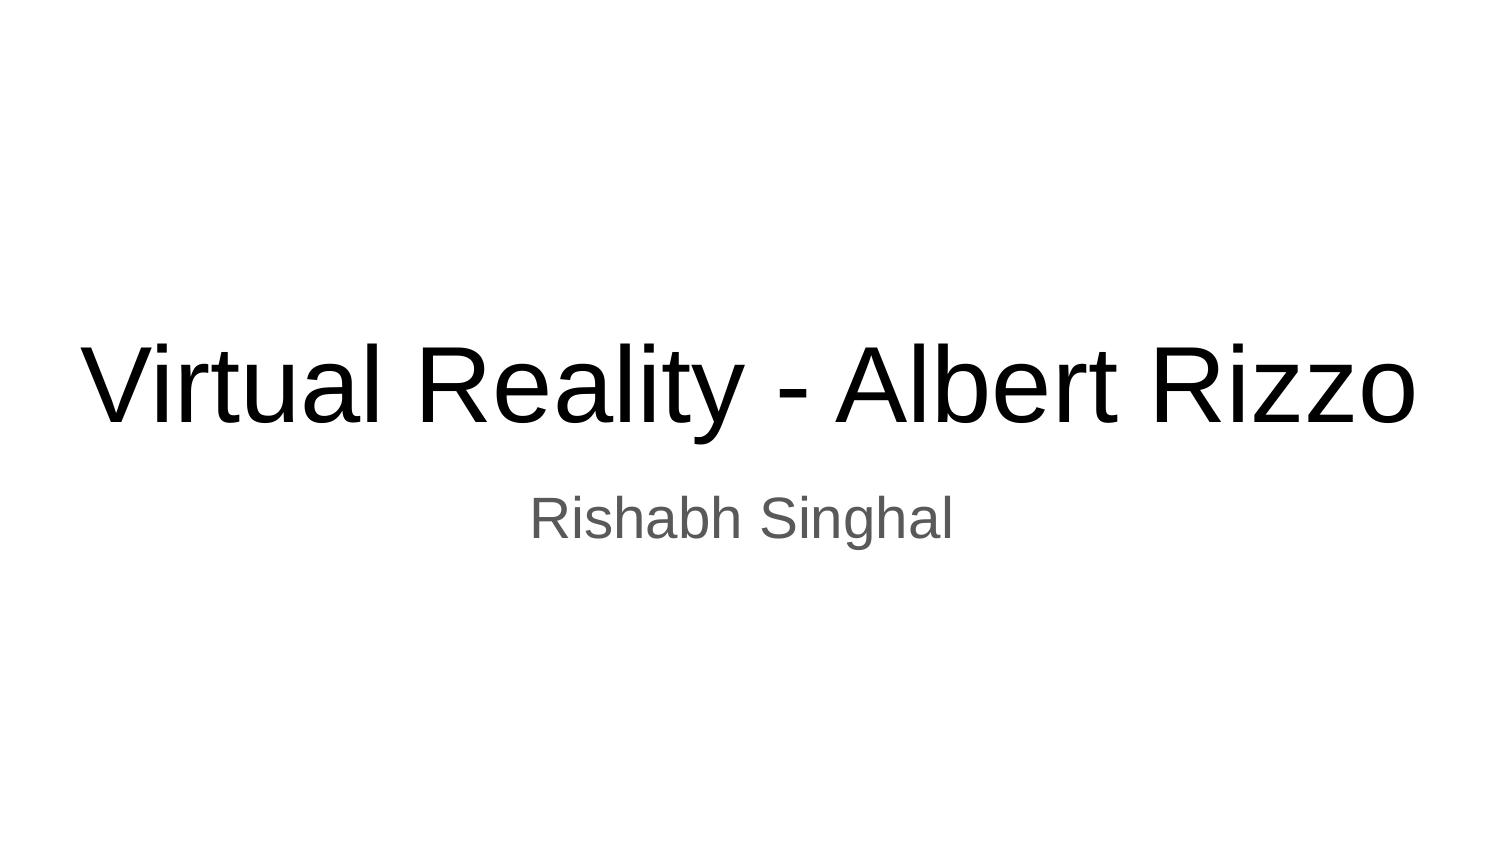

# Virtual Reality - Albert Rizzo
Rishabh Singhal